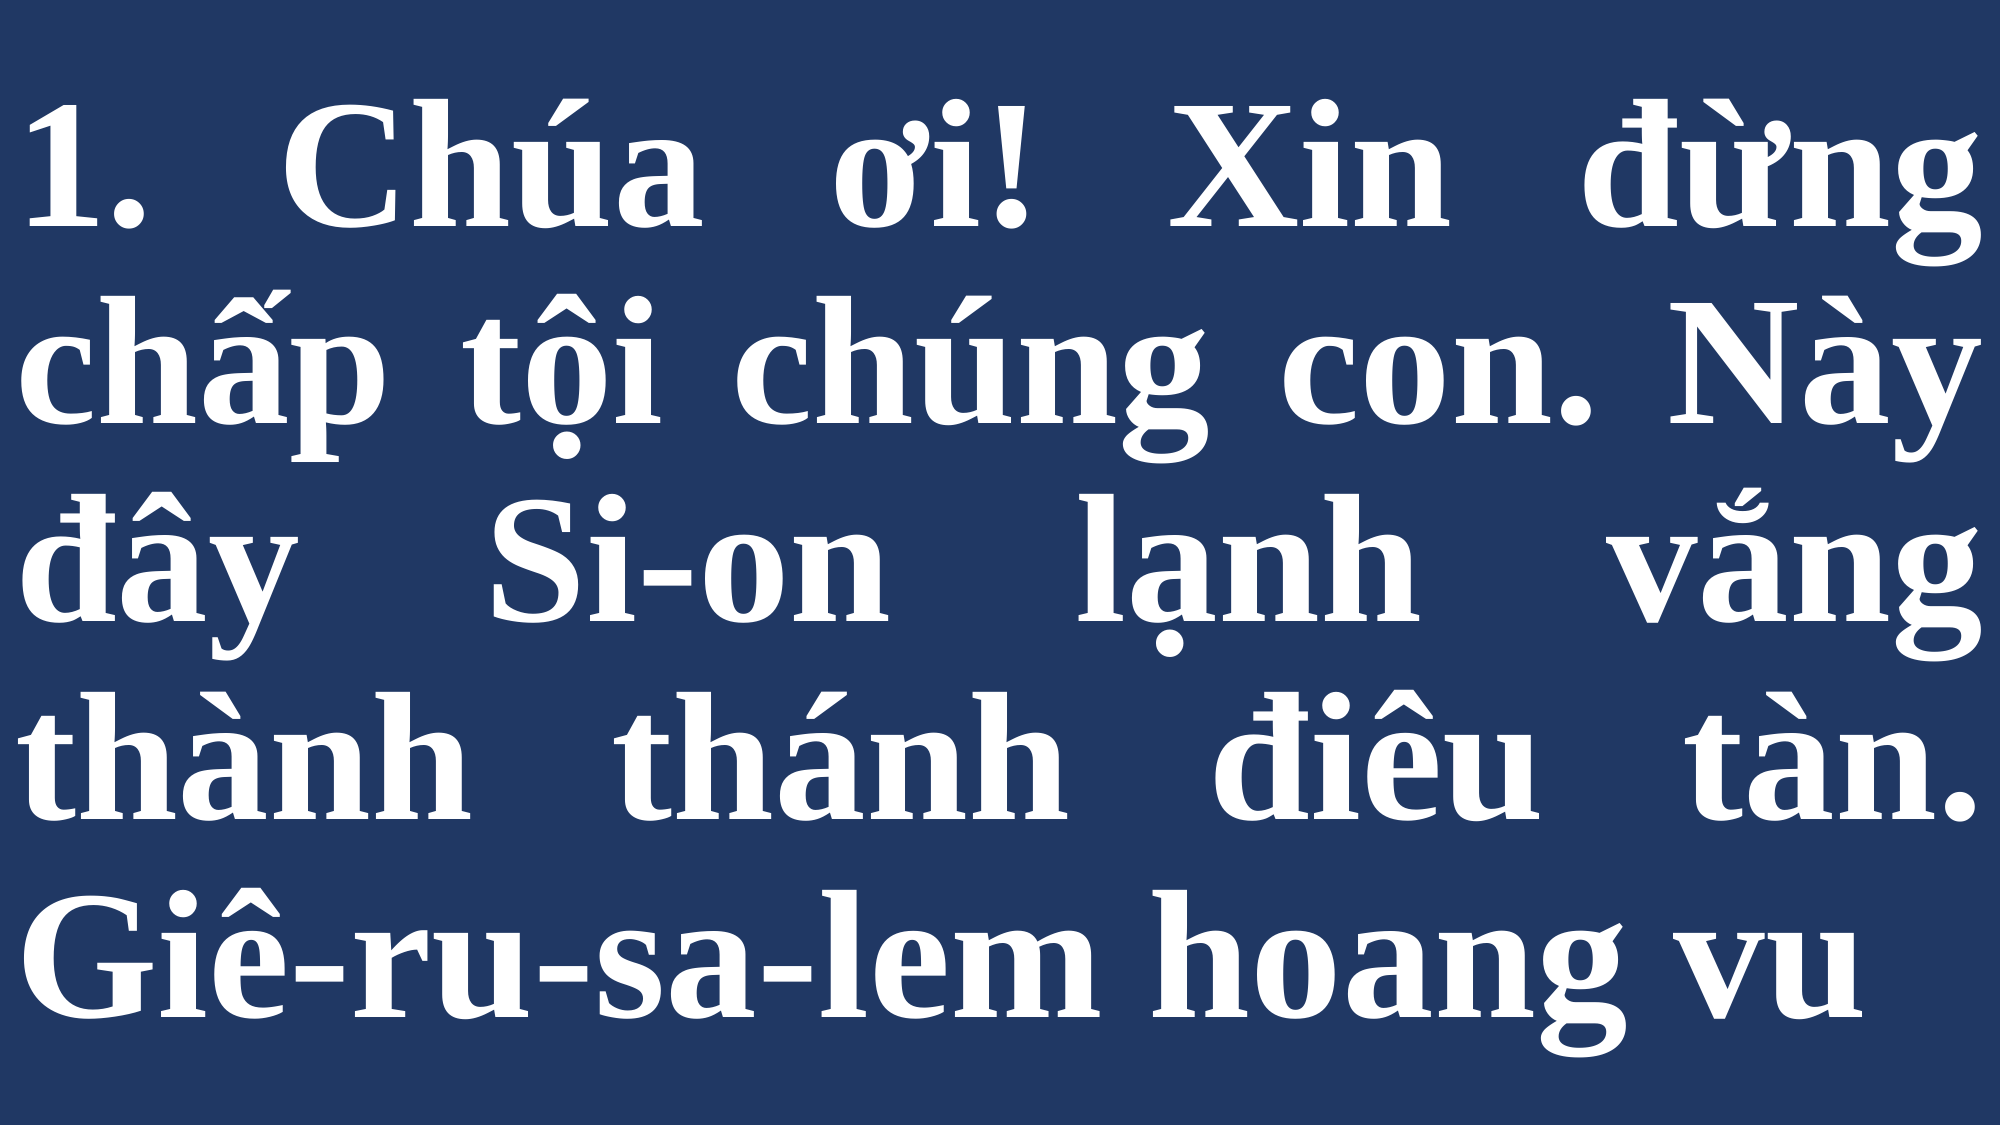

# 1. Chúa ơi! Xin đừng chấp tội chúng con. Này đây Si-on lạnh vắng thành thánh điêu tàn. Giê-ru-sa-lem hoang vu